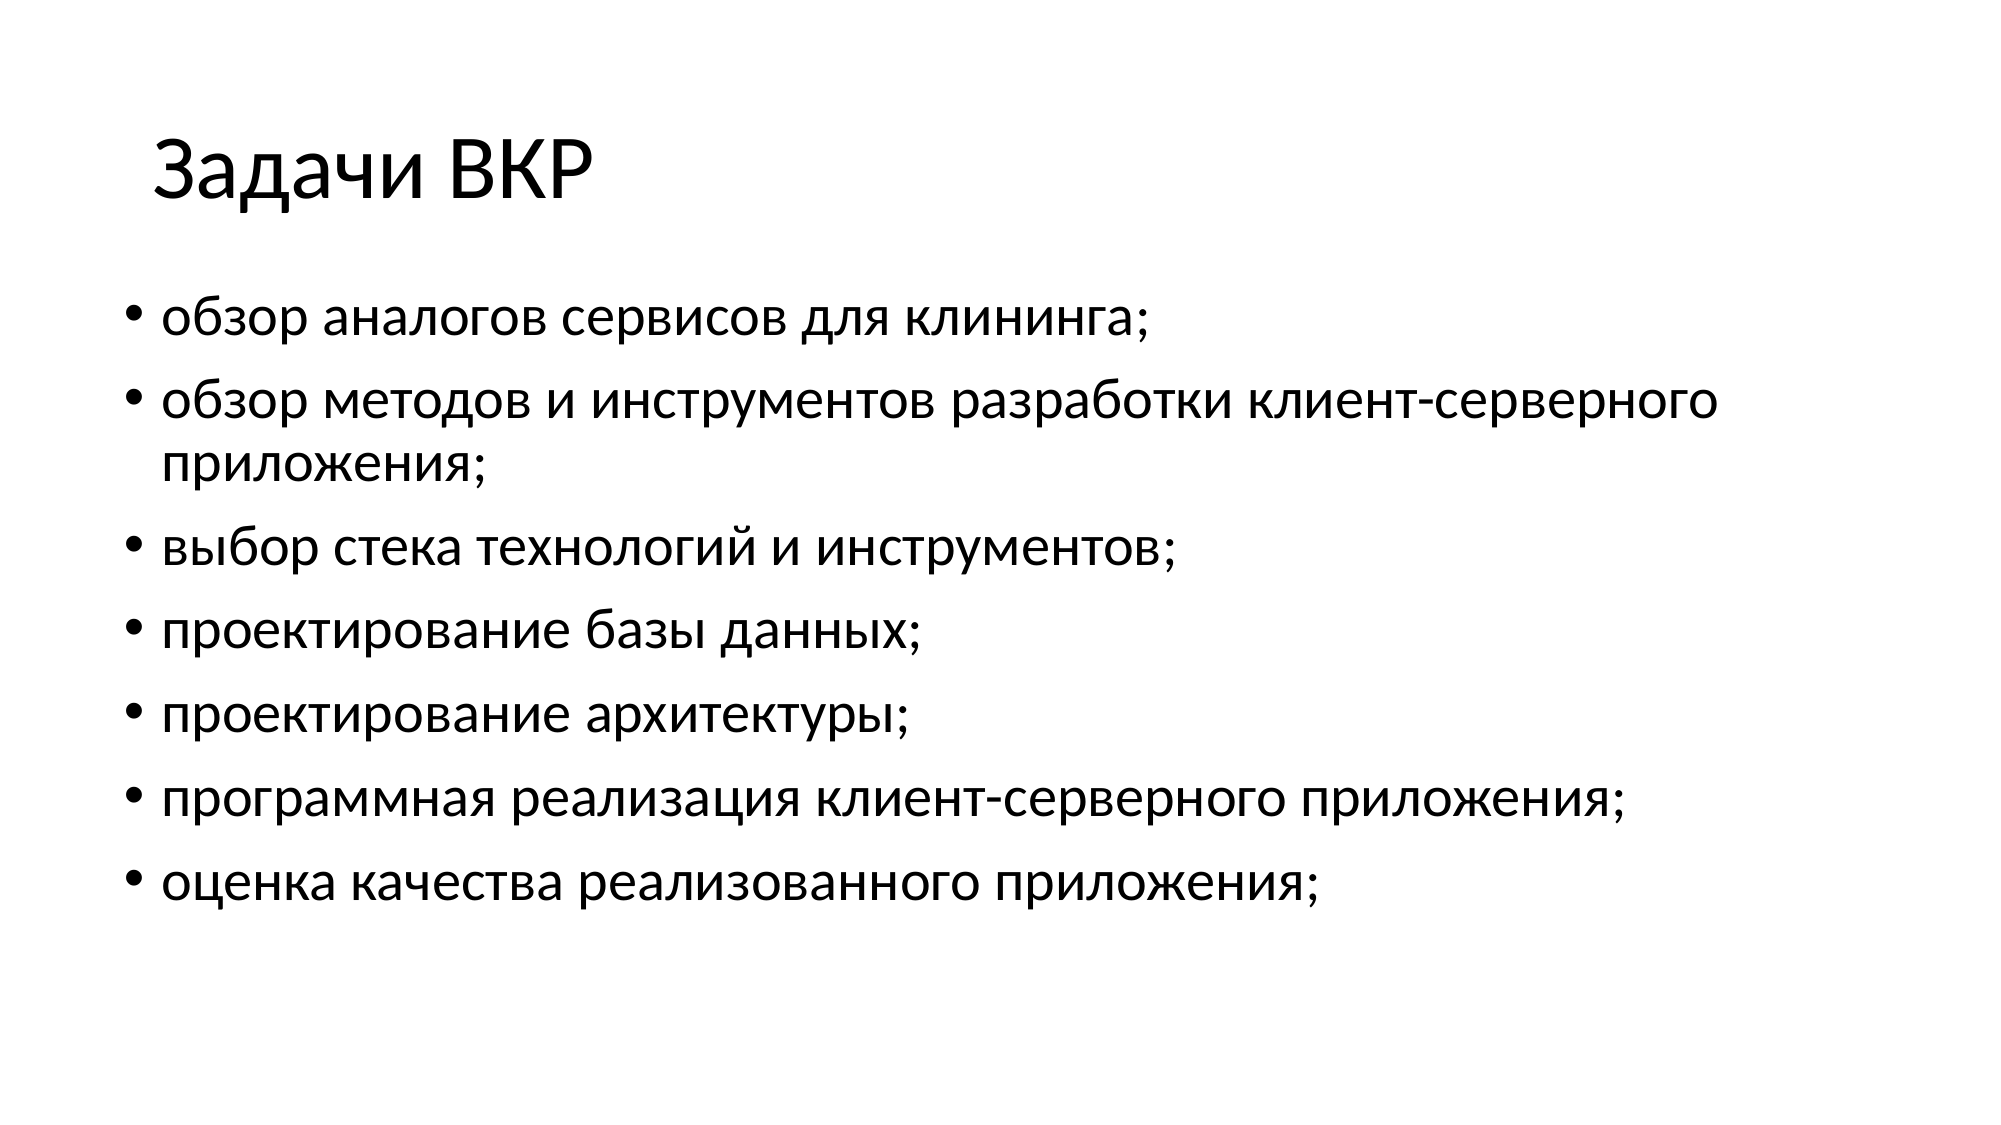

# Задачи ВКР
обзор аналогов сервисов для клининга;
обзор методов и инструментов разработки клиент-серверного приложения;
выбор стека технологий и инструментов;
проектирование базы данных;
проектирование архитектуры;
программная реализация клиент-серверного приложения;
оценка качества реализованного приложения;